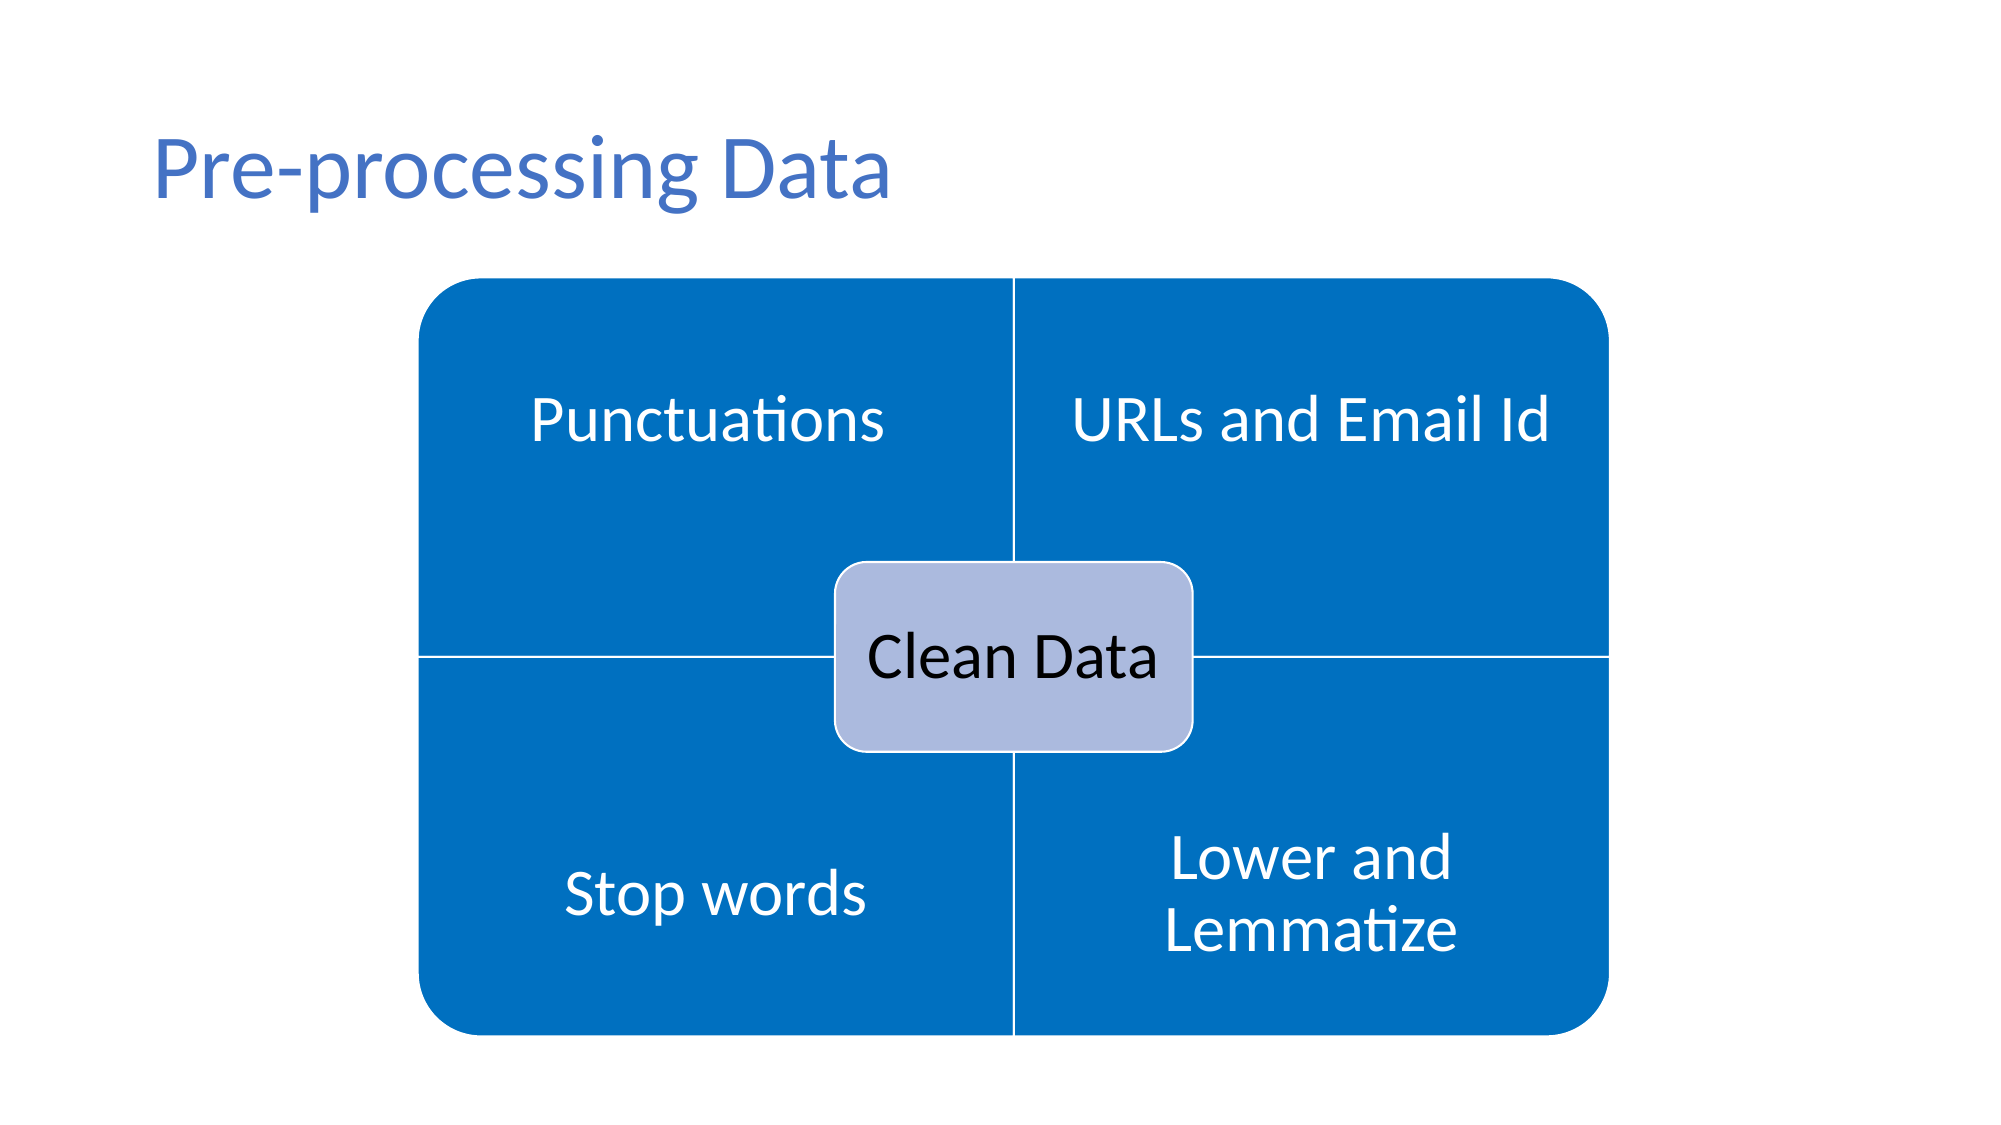

# Pre-processing Data

URLs and Email Id

Punctuations

Clean Data

Stop words
Lower and Lemmatize